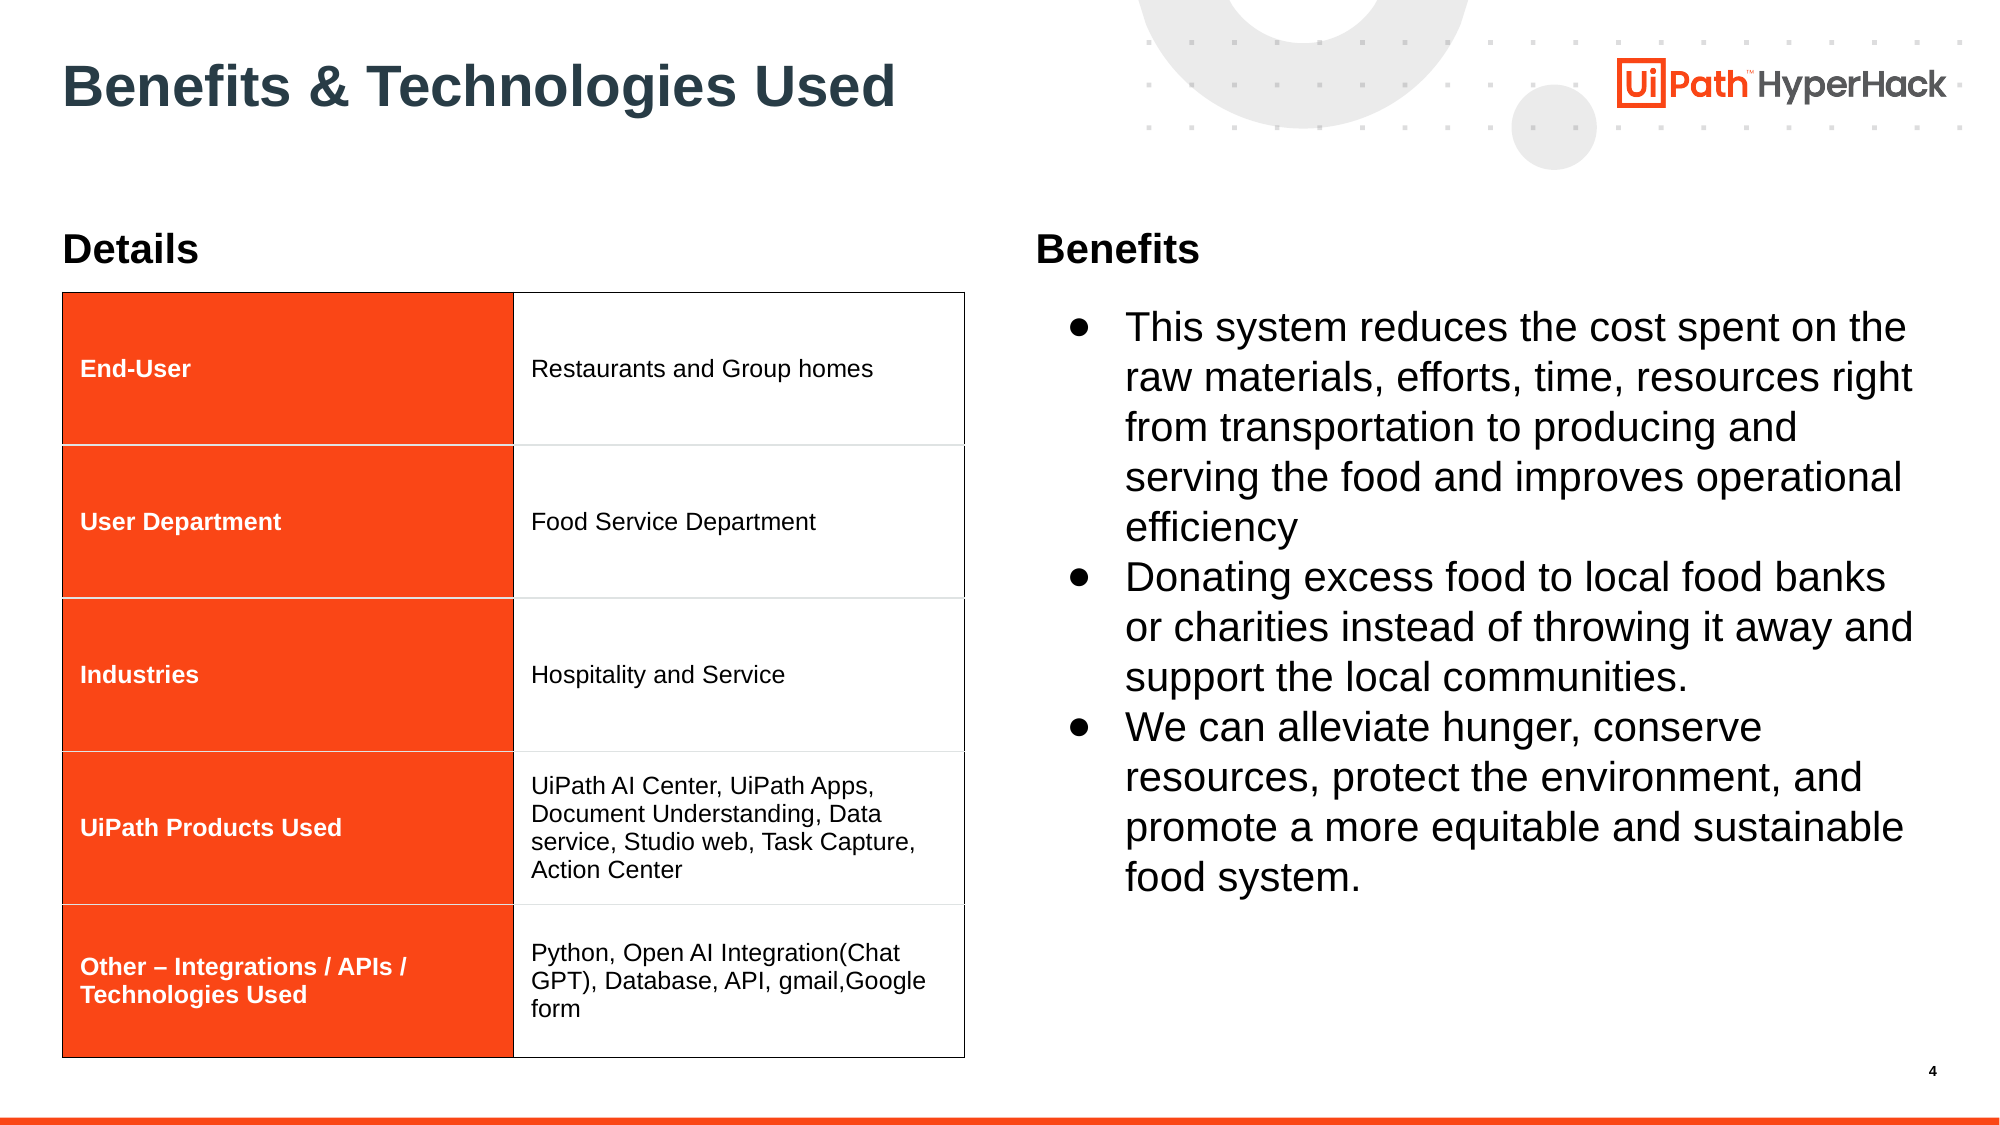

# Benefits & Technologies Used
Details
Benefits
| End-User | Restaurants and Group homes |
| --- | --- |
| User Department | Food Service Department |
| Industries | Hospitality and Service |
| UiPath Products Used | UiPath AI Center, UiPath Apps, Document Understanding, Data service, Studio web, Task Capture, Action Center |
| Other – Integrations / APIs / Technologies Used | Python, Open AI Integration(Chat GPT), Database, API, gmail,Google form |
This system reduces the cost spent on the raw materials, efforts, time, resources right from transportation to producing and serving the food and improves operational efficiency
Donating excess food to local food banks or charities instead of throwing it away and support the local communities.
We can alleviate hunger, conserve resources, protect the environment, and promote a more equitable and sustainable food system.